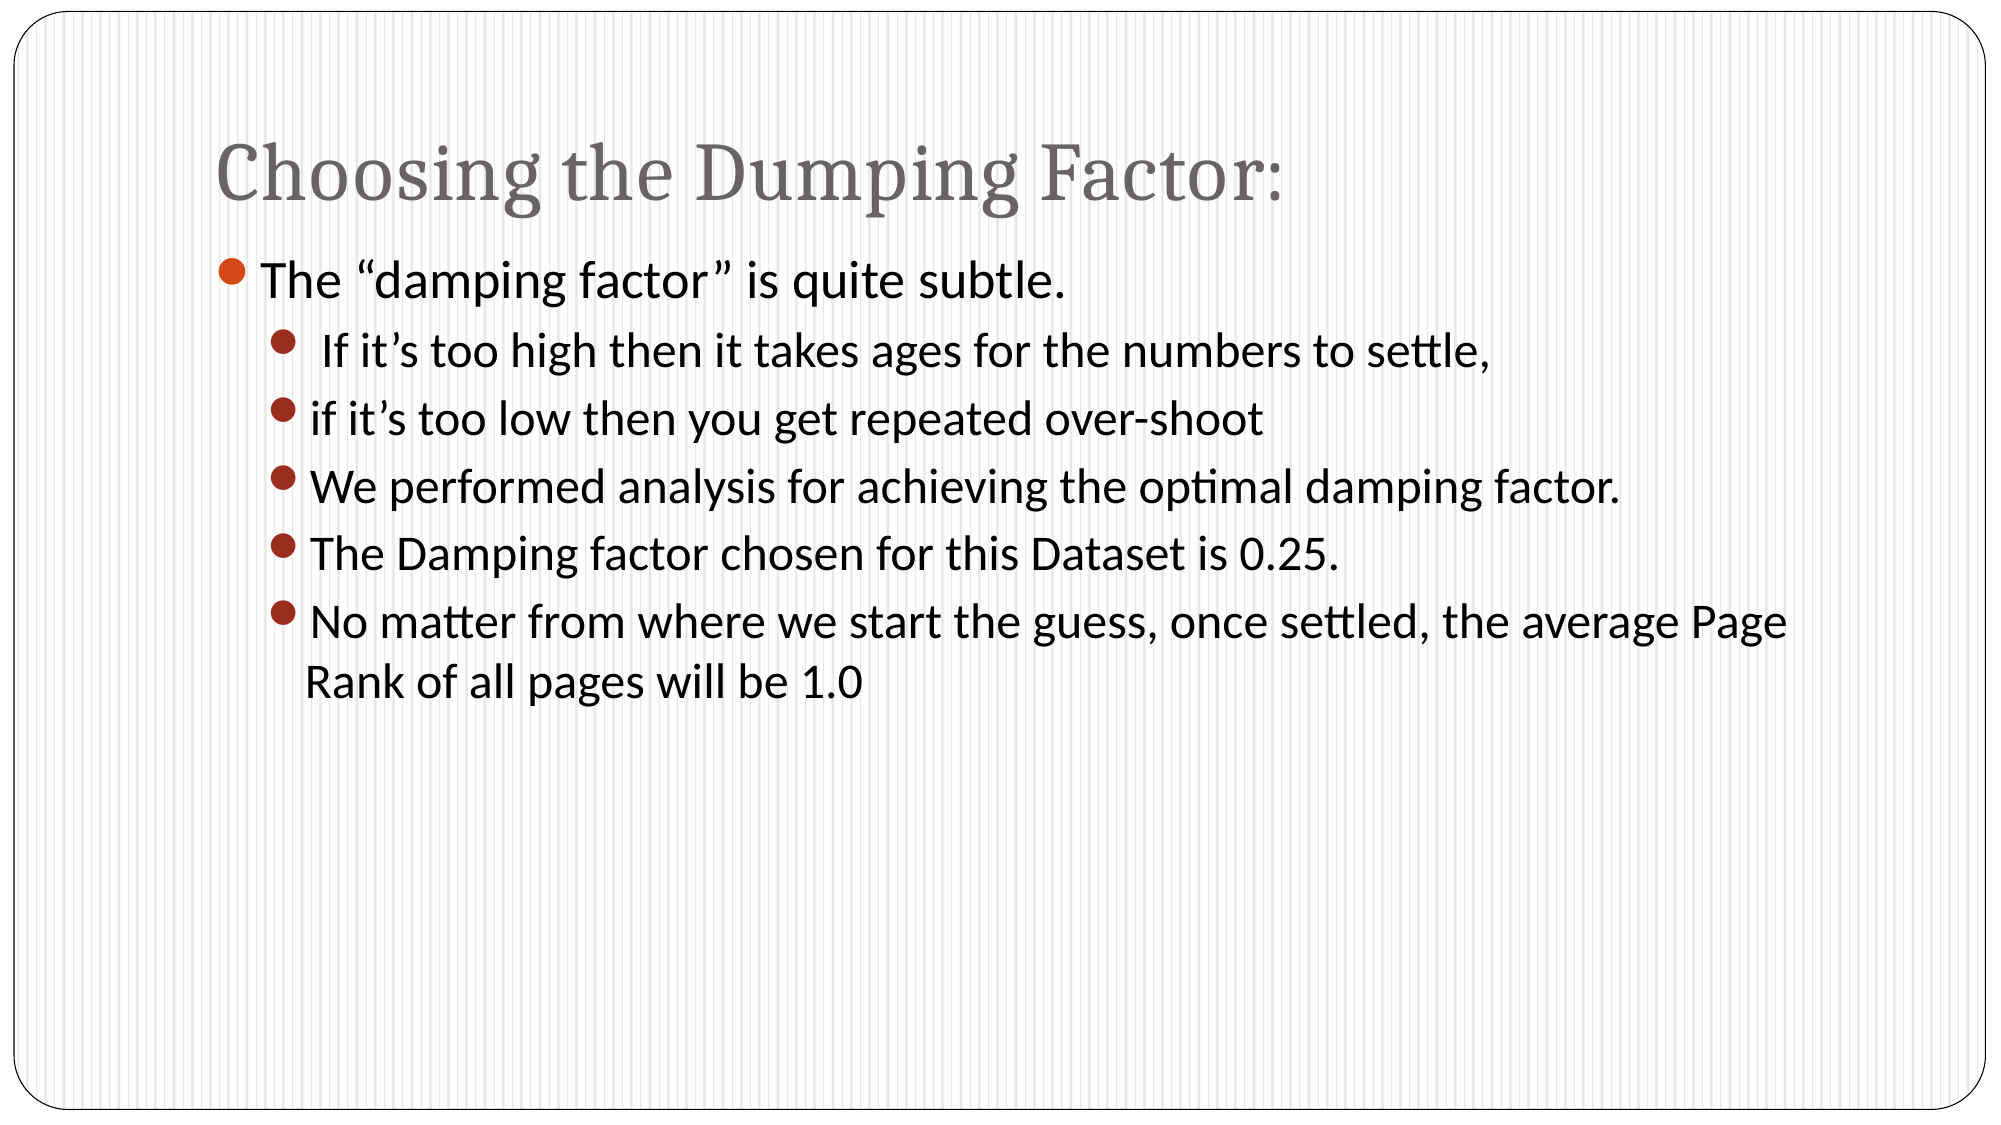

# Choosing the Dumping Factor:
The “damping factor” is quite subtle.
 If it’s too high then it takes ages for the numbers to settle,
if it’s too low then you get repeated over-shoot
We performed analysis for achieving the optimal damping factor.
The Damping factor chosen for this Dataset is 0.25.
No matter from where we start the guess, once settled, the average Page Rank of all pages will be 1.0